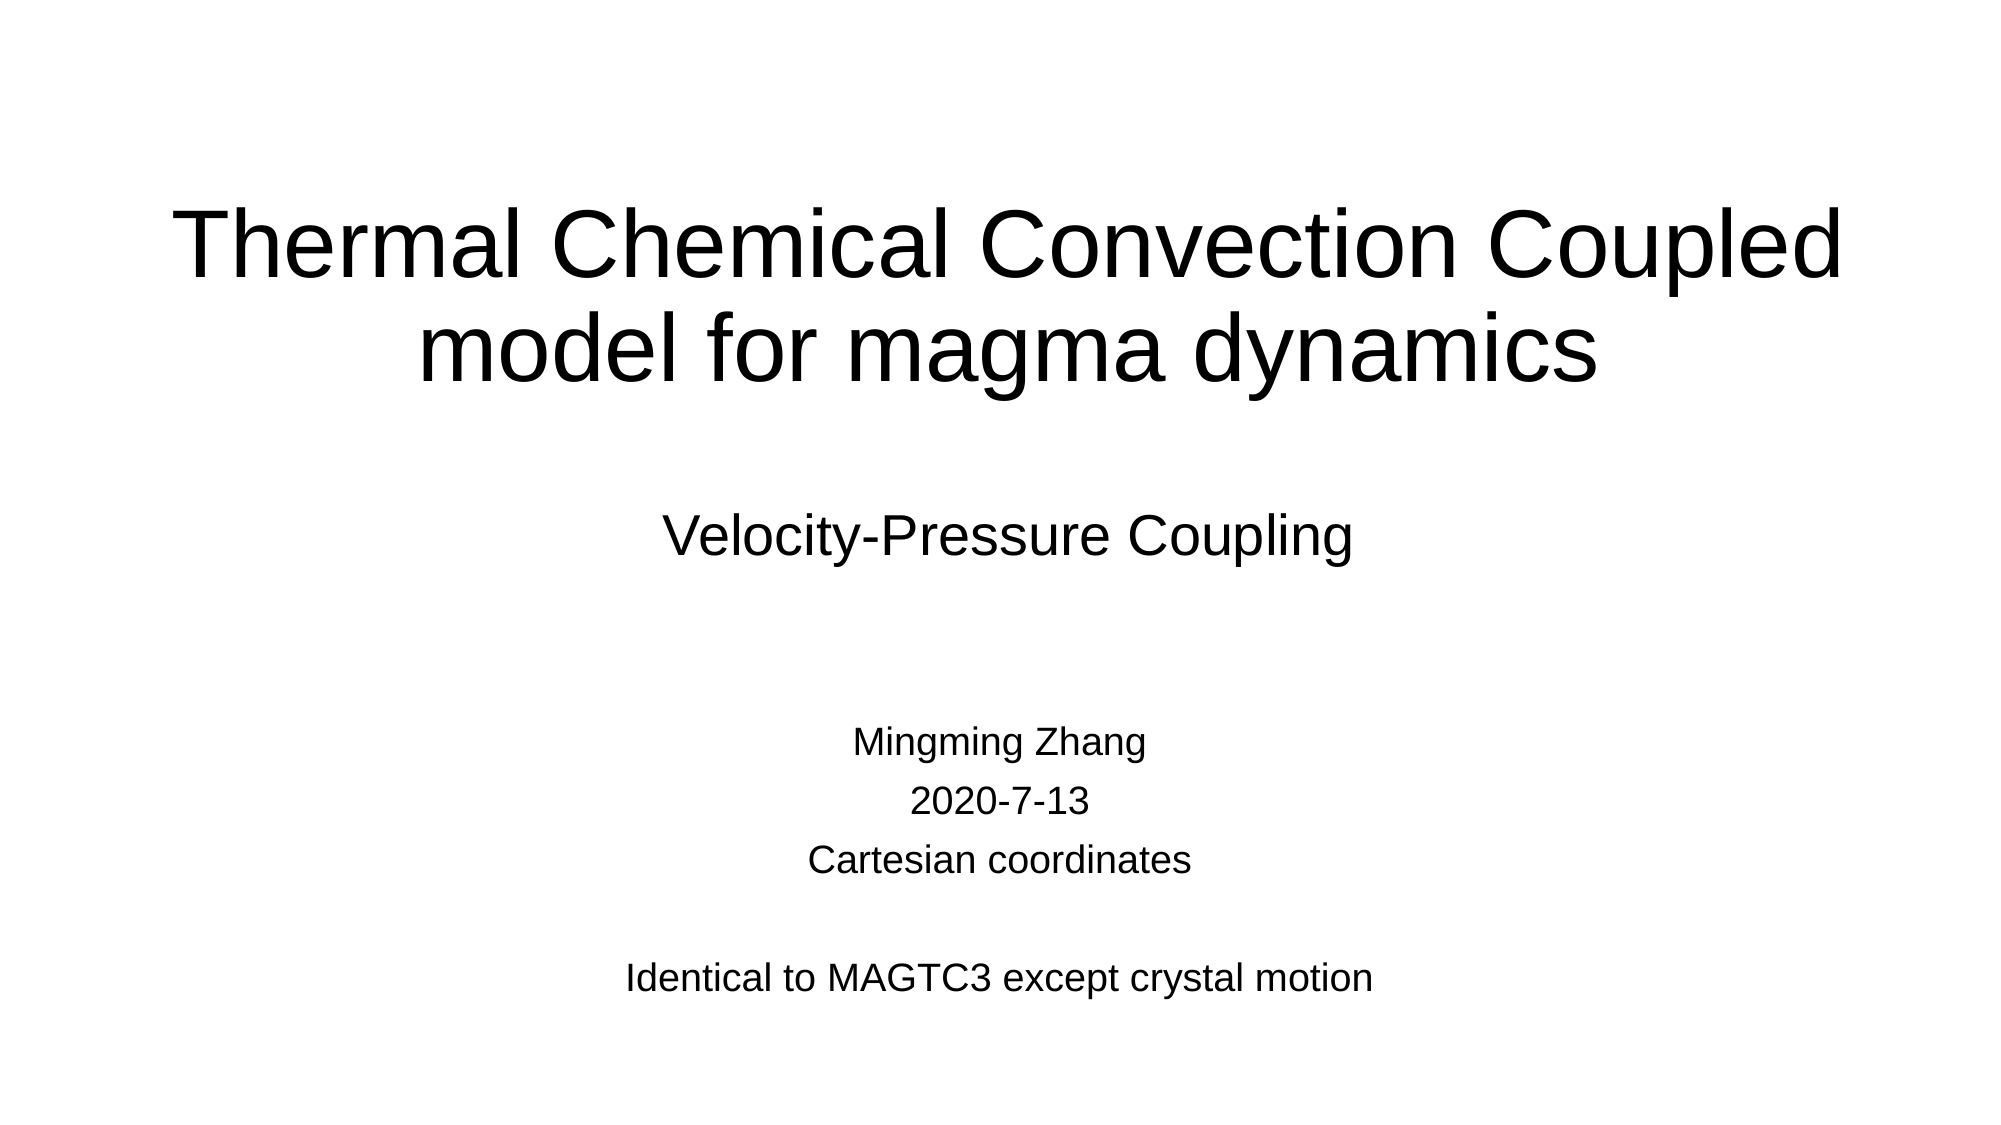

# Thermal Chemical Convection Coupled model for magma dynamics Velocity-Pressure Coupling

Mingming Zhang
2020-7-13
Cartesian coordinates

Identical to MAGTC3 except crystal motion